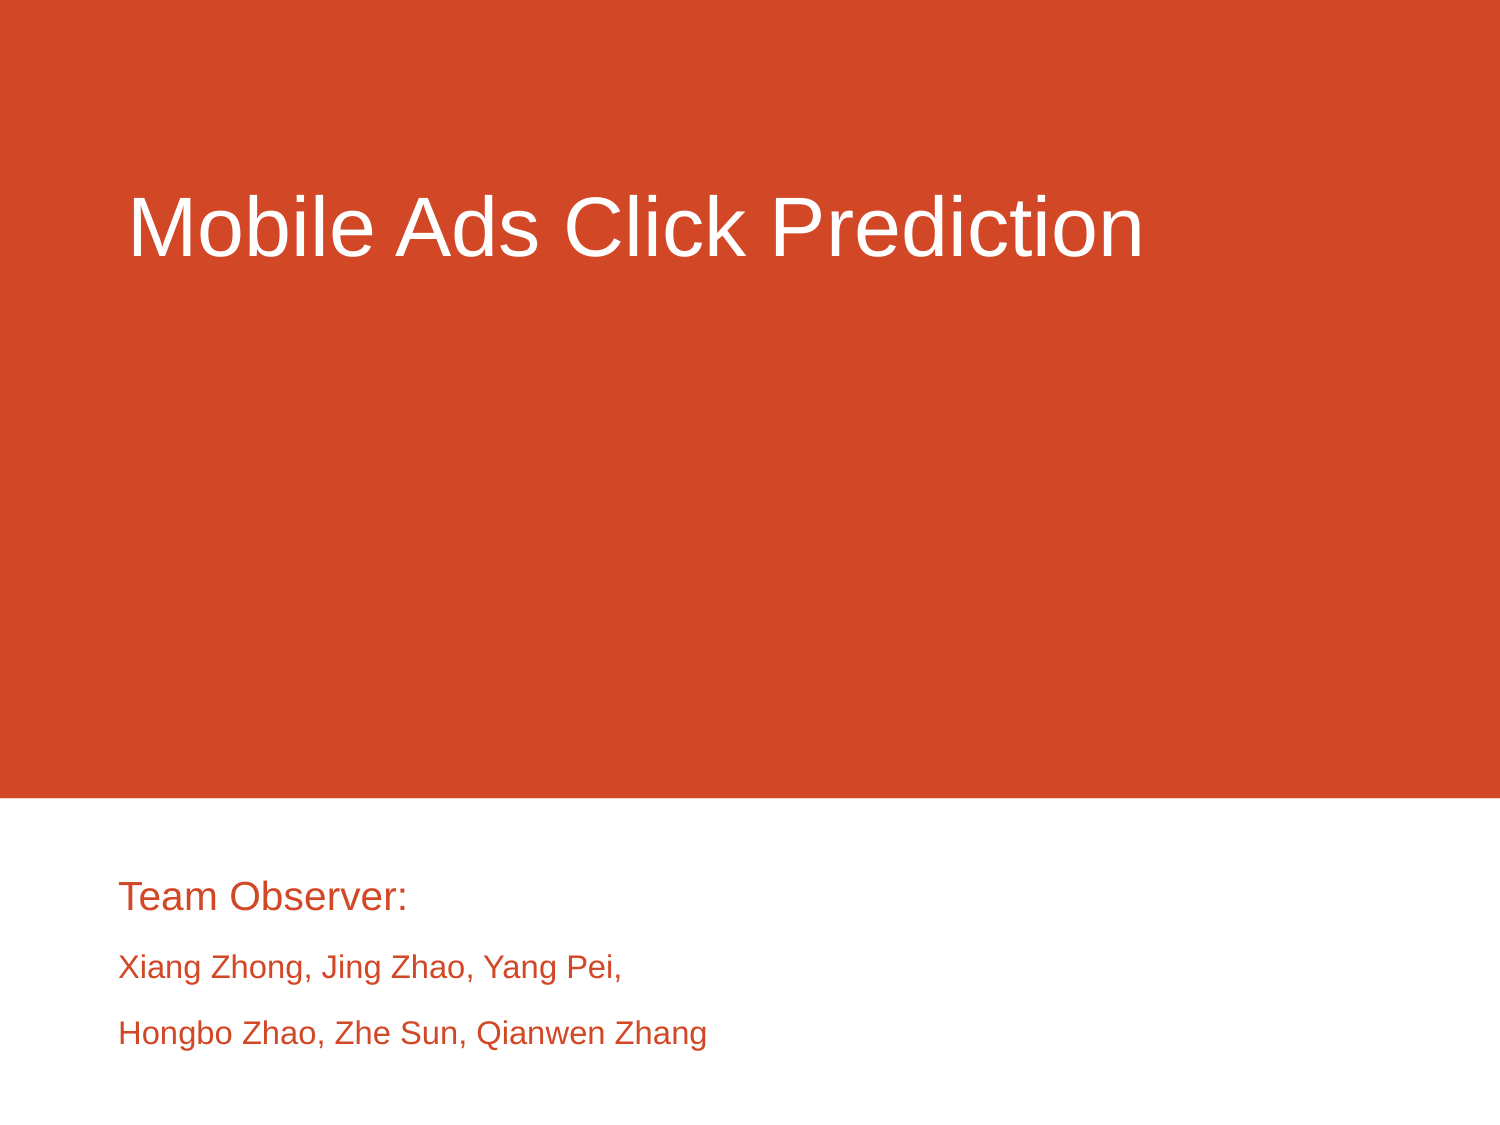

# Mobile Ads Click Prediction
Team: Observer

Team Observer:
Xiang Zhong, Jing Zhao, Yang Pei,
Hongbo Zhao, Zhe Sun, Qianwen Zhang